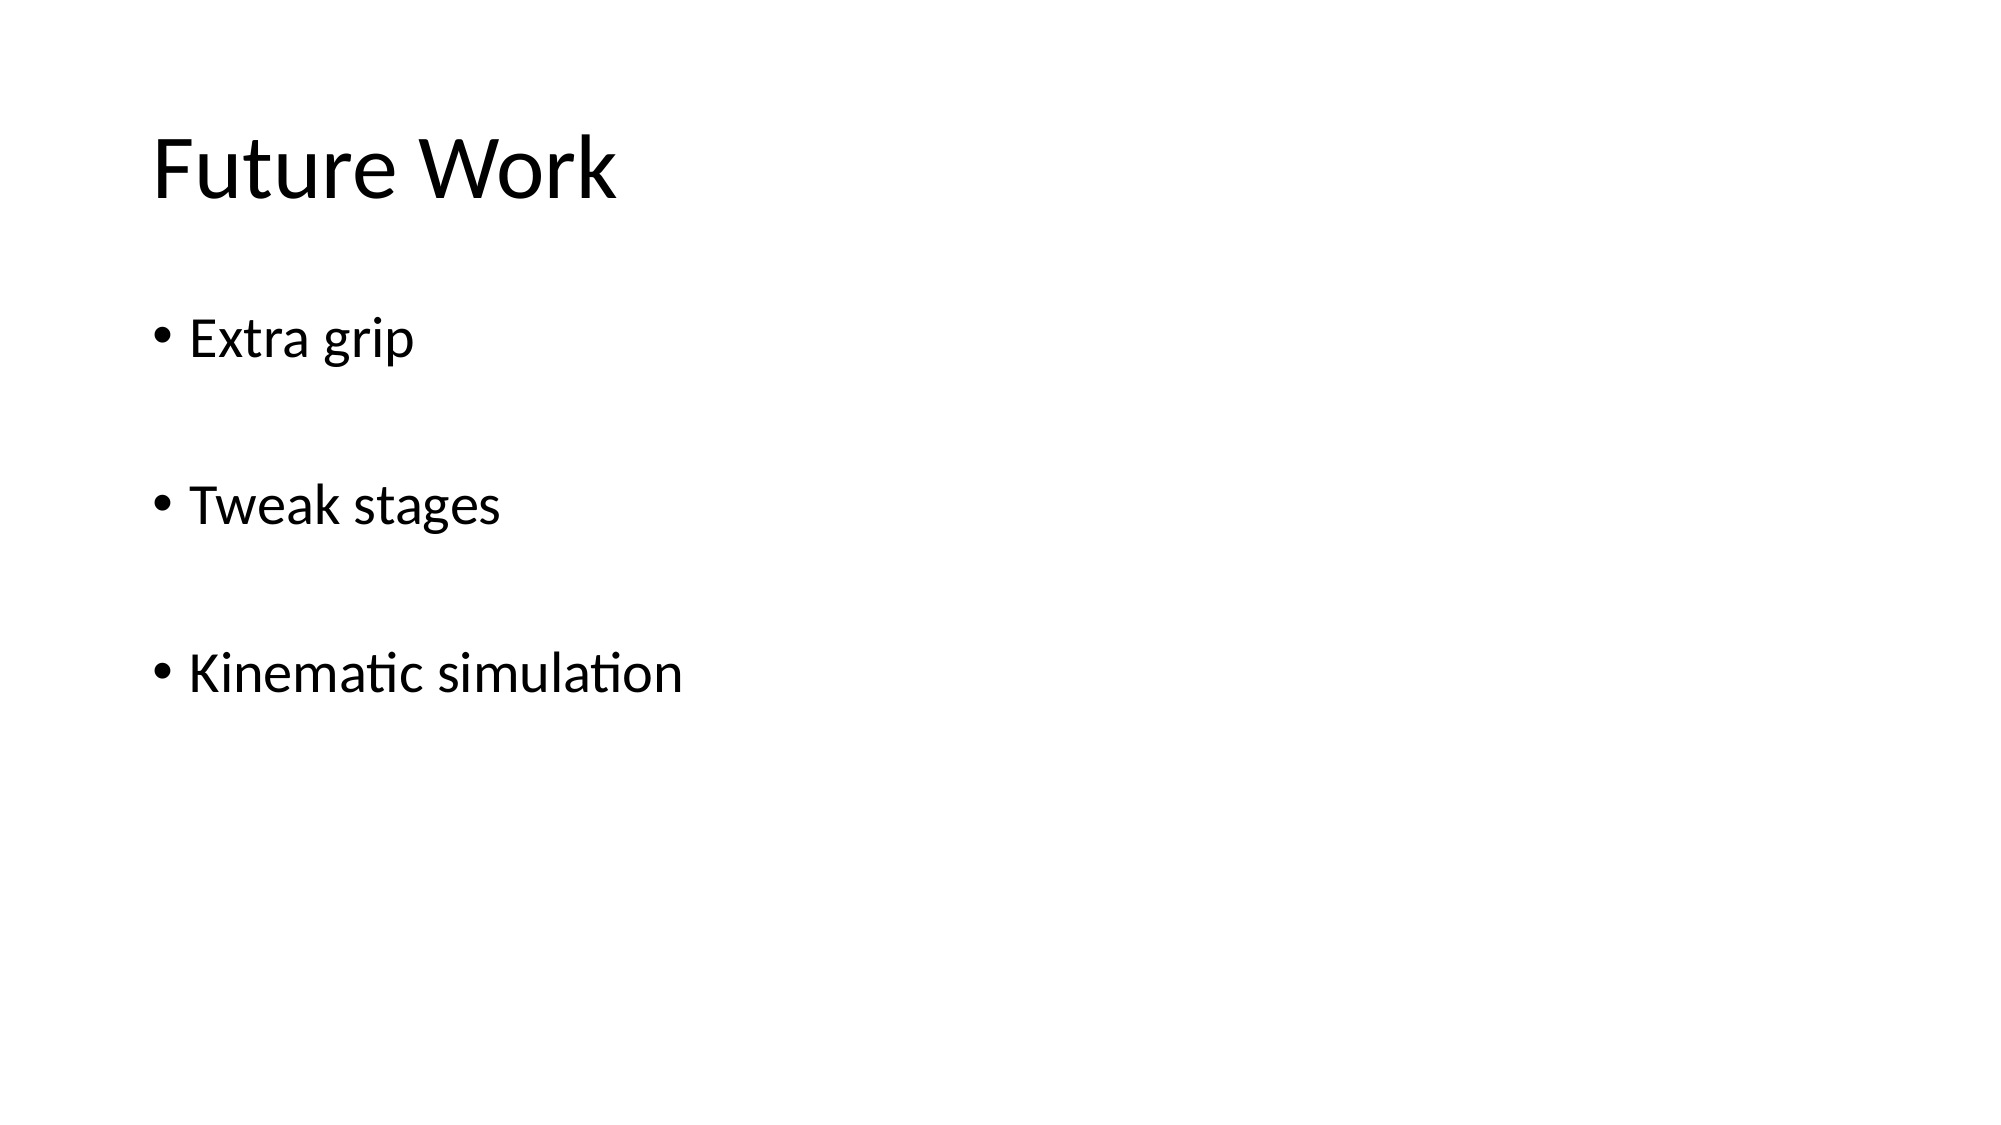

# Future Work
Extra grip

Tweak stages

Kinematic simulation